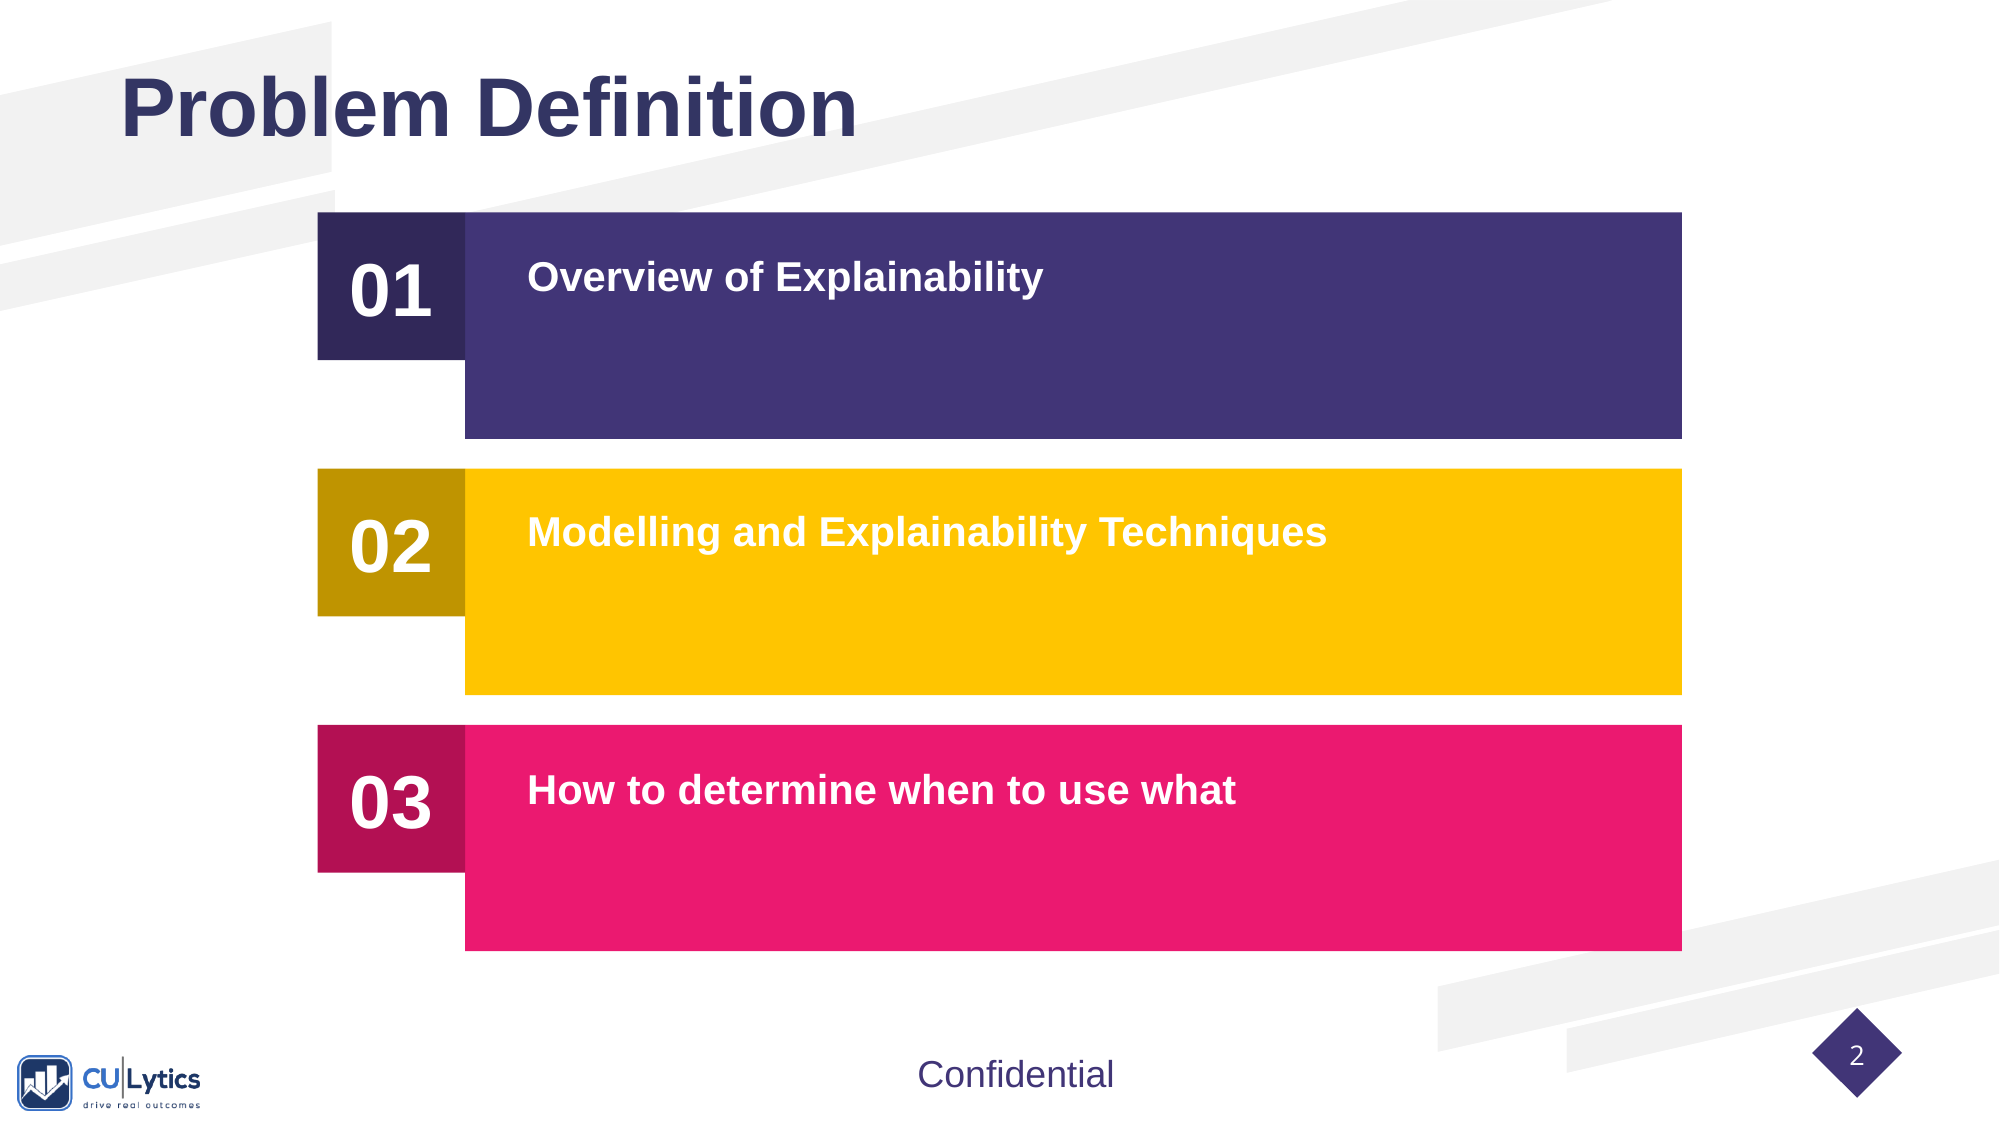

# Problem Definition

01
Overview of Explainability

02
Modelling and Explainability Techniques

03
How to determine when to use what

2